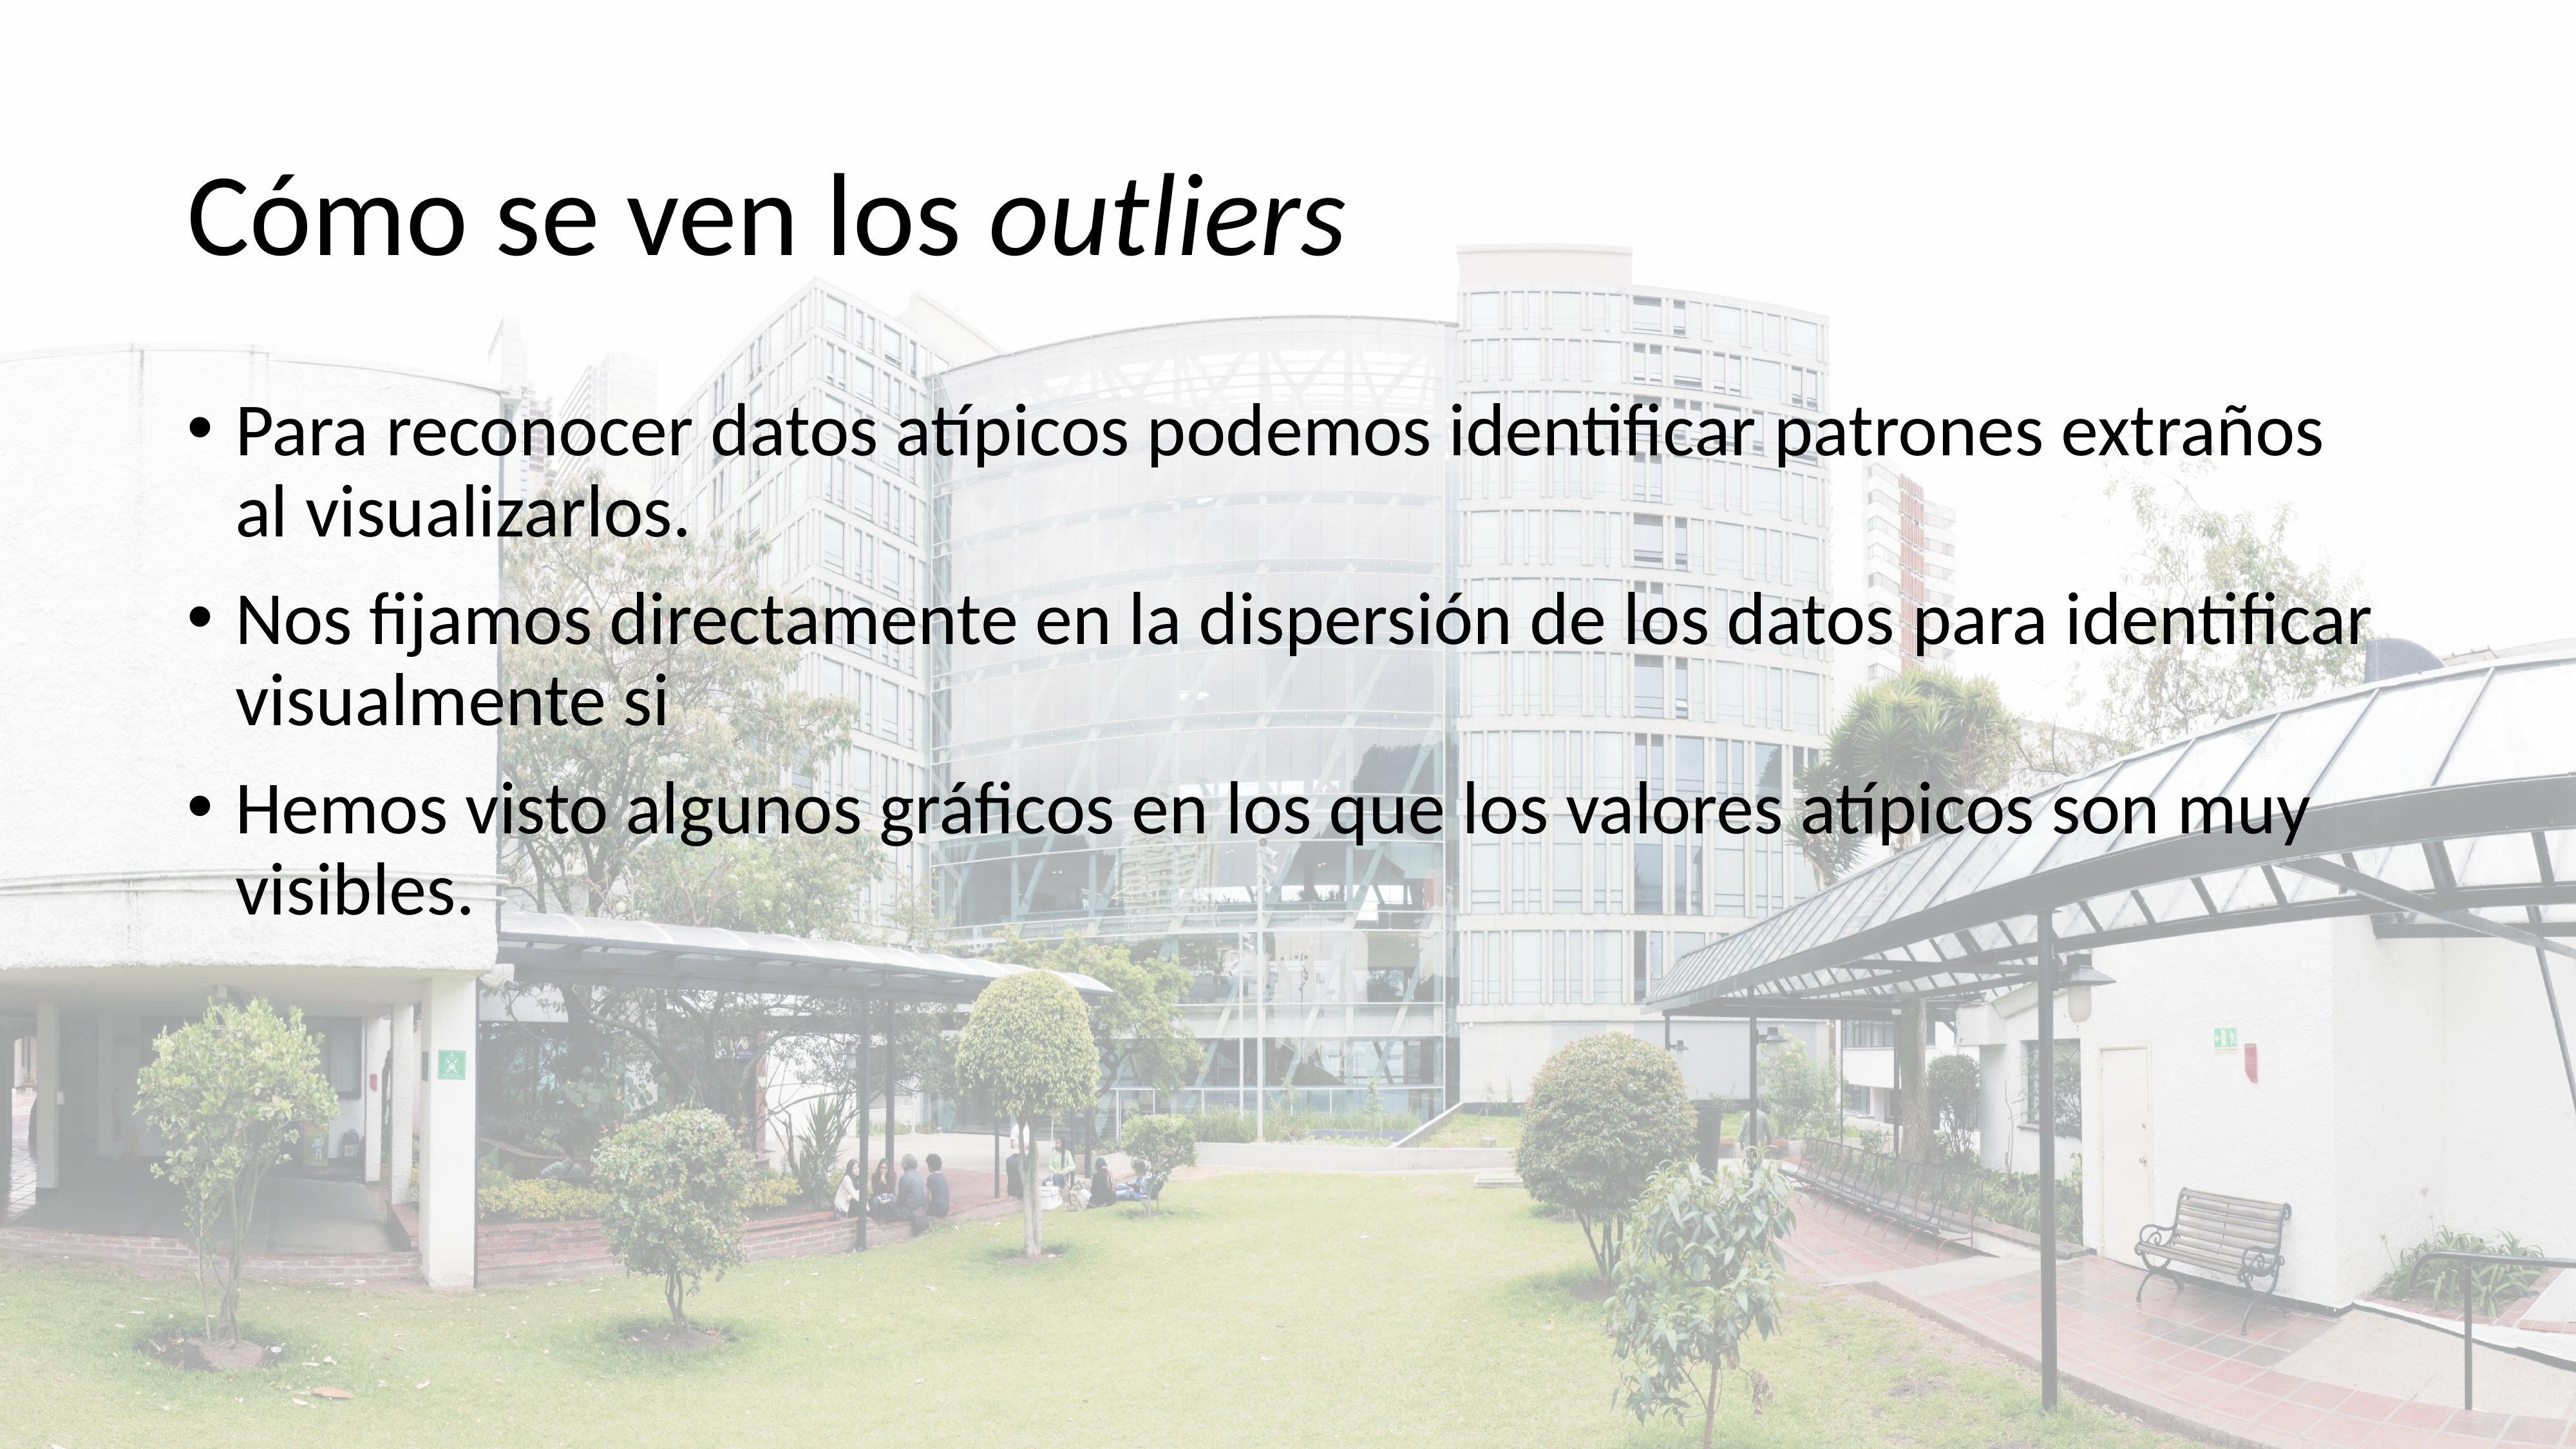

# Cómo se ven los outliers
Para reconocer datos atípicos podemos identificar patrones extraños al visualizarlos.
Nos fijamos directamente en la dispersión de los datos para identificar visualmente si
Hemos visto algunos gráficos en los que los valores atípicos son muy visibles.